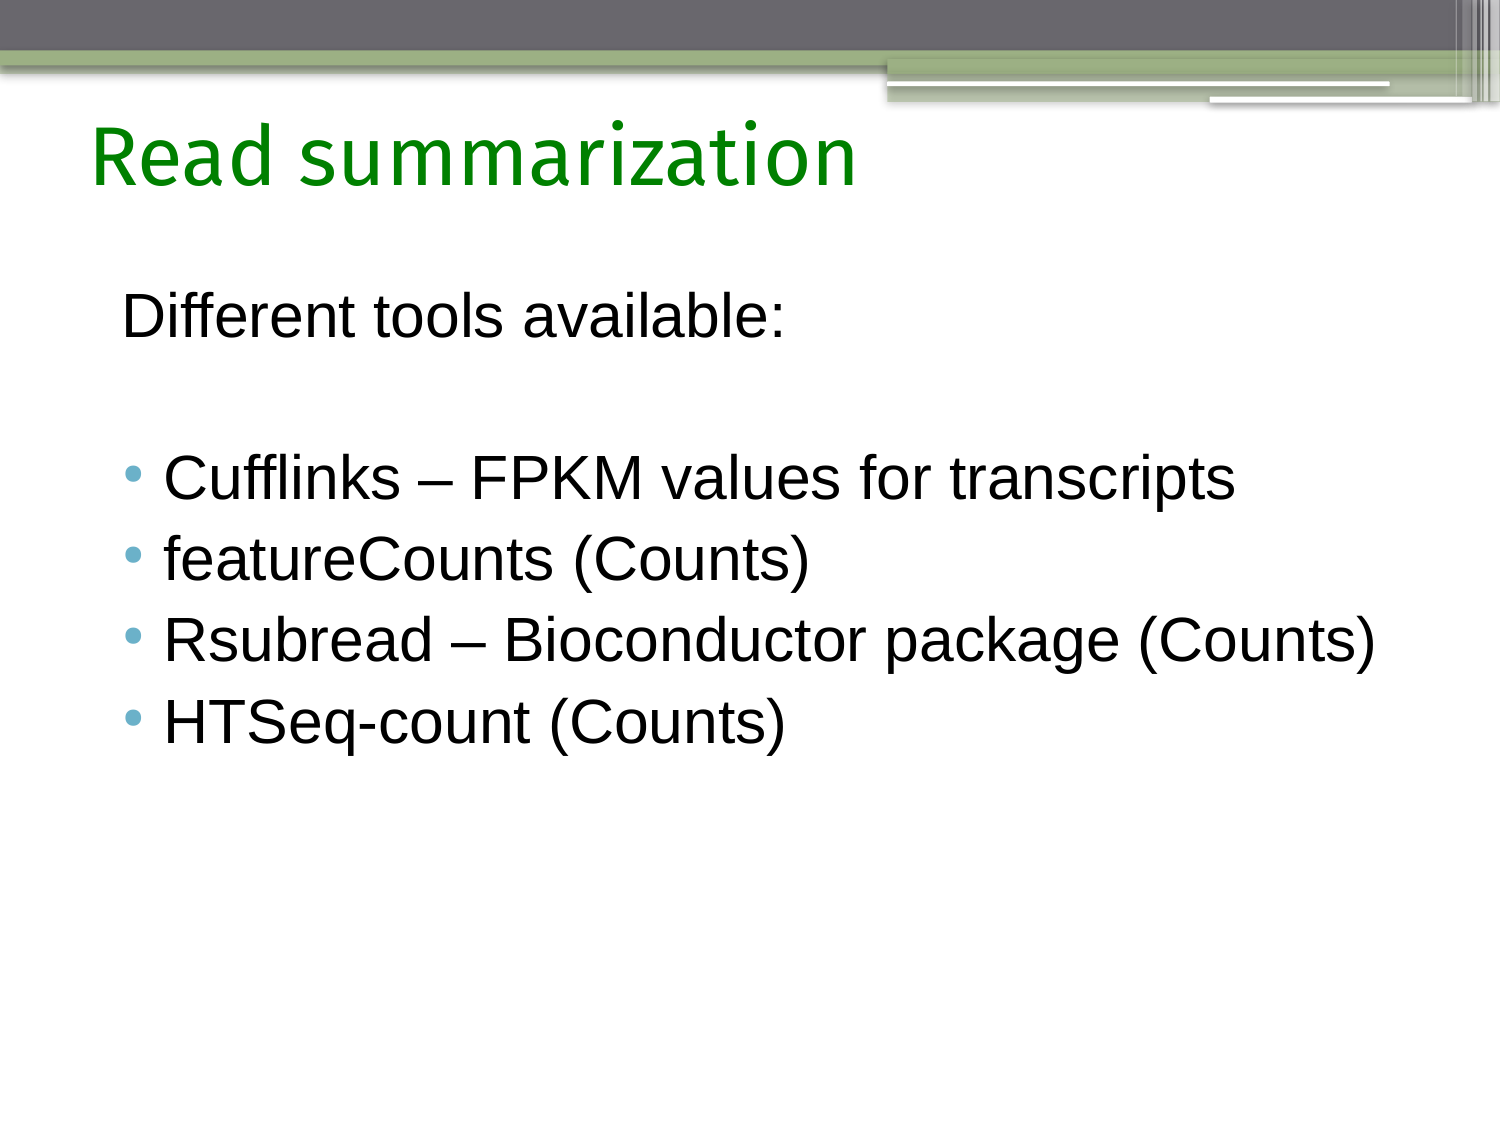

# Read summarization
Different tools available:

Cufflinks – FPKM values for transcripts
featureCounts (Counts)
Rsubread – Bioconductor package (Counts)
HTSeq-count (Counts)